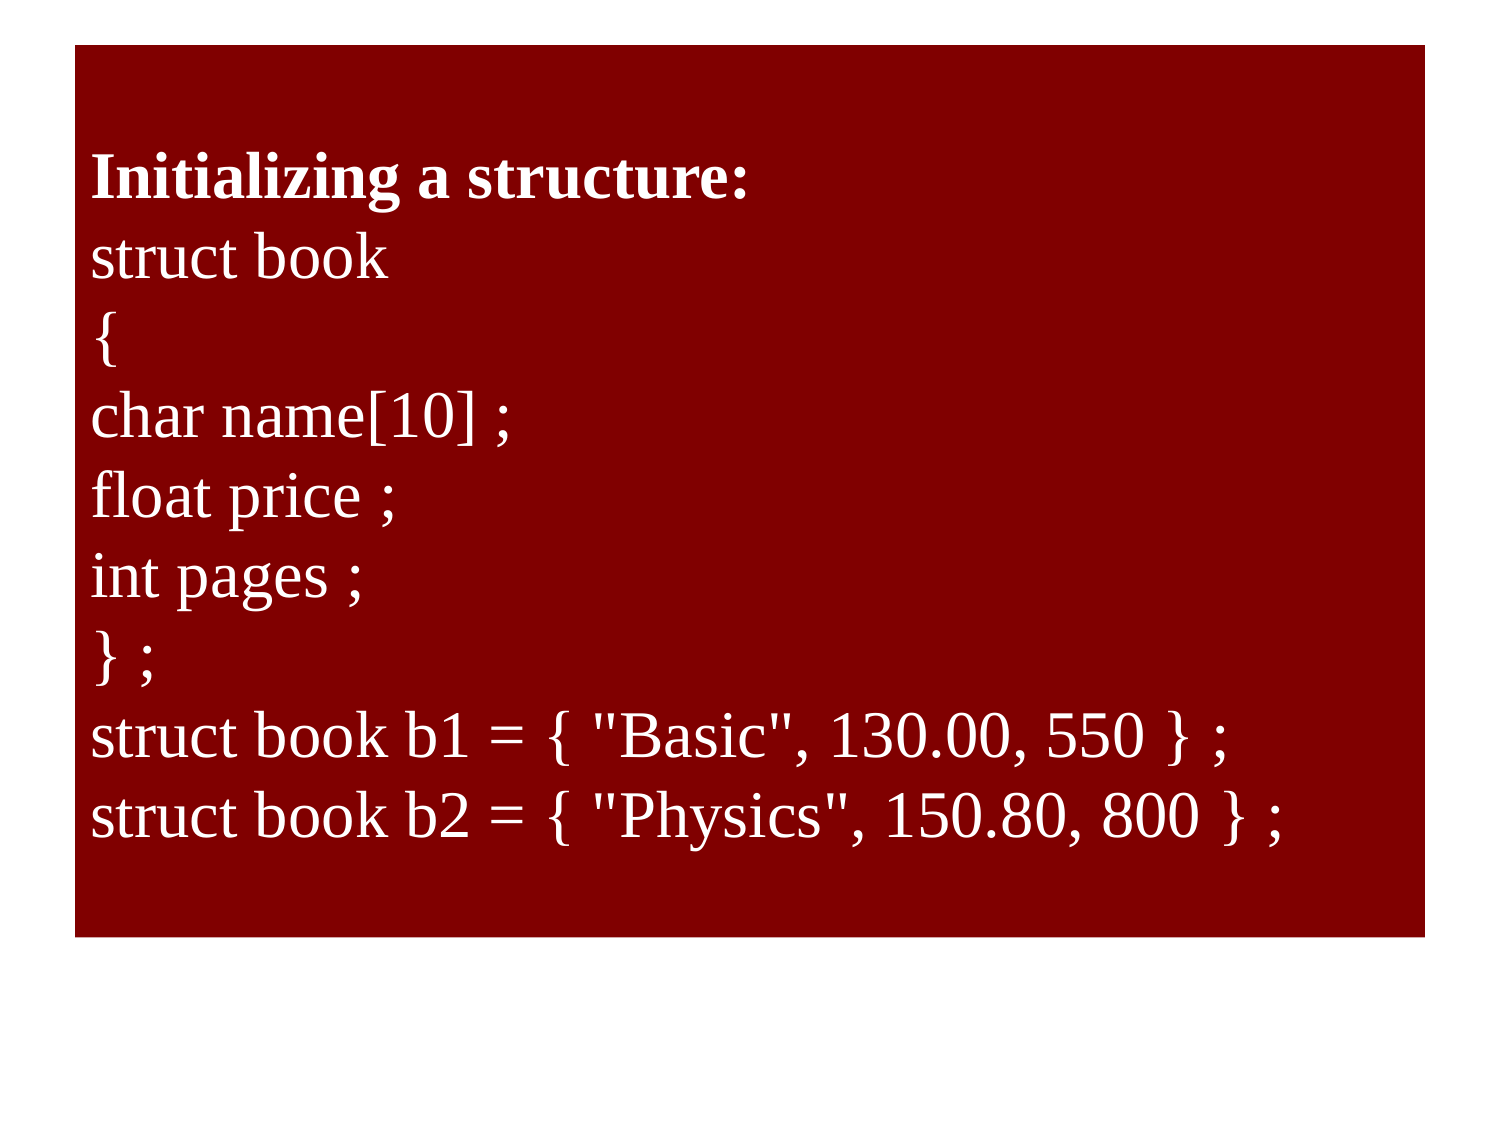

# Initializing a structure: struct book { char name[10] ; float price ; int pages ; } ; struct book b1 = { "Basic", 130.00, 550 } ; struct book b2 = { "Physics", 150.80, 800 } ;